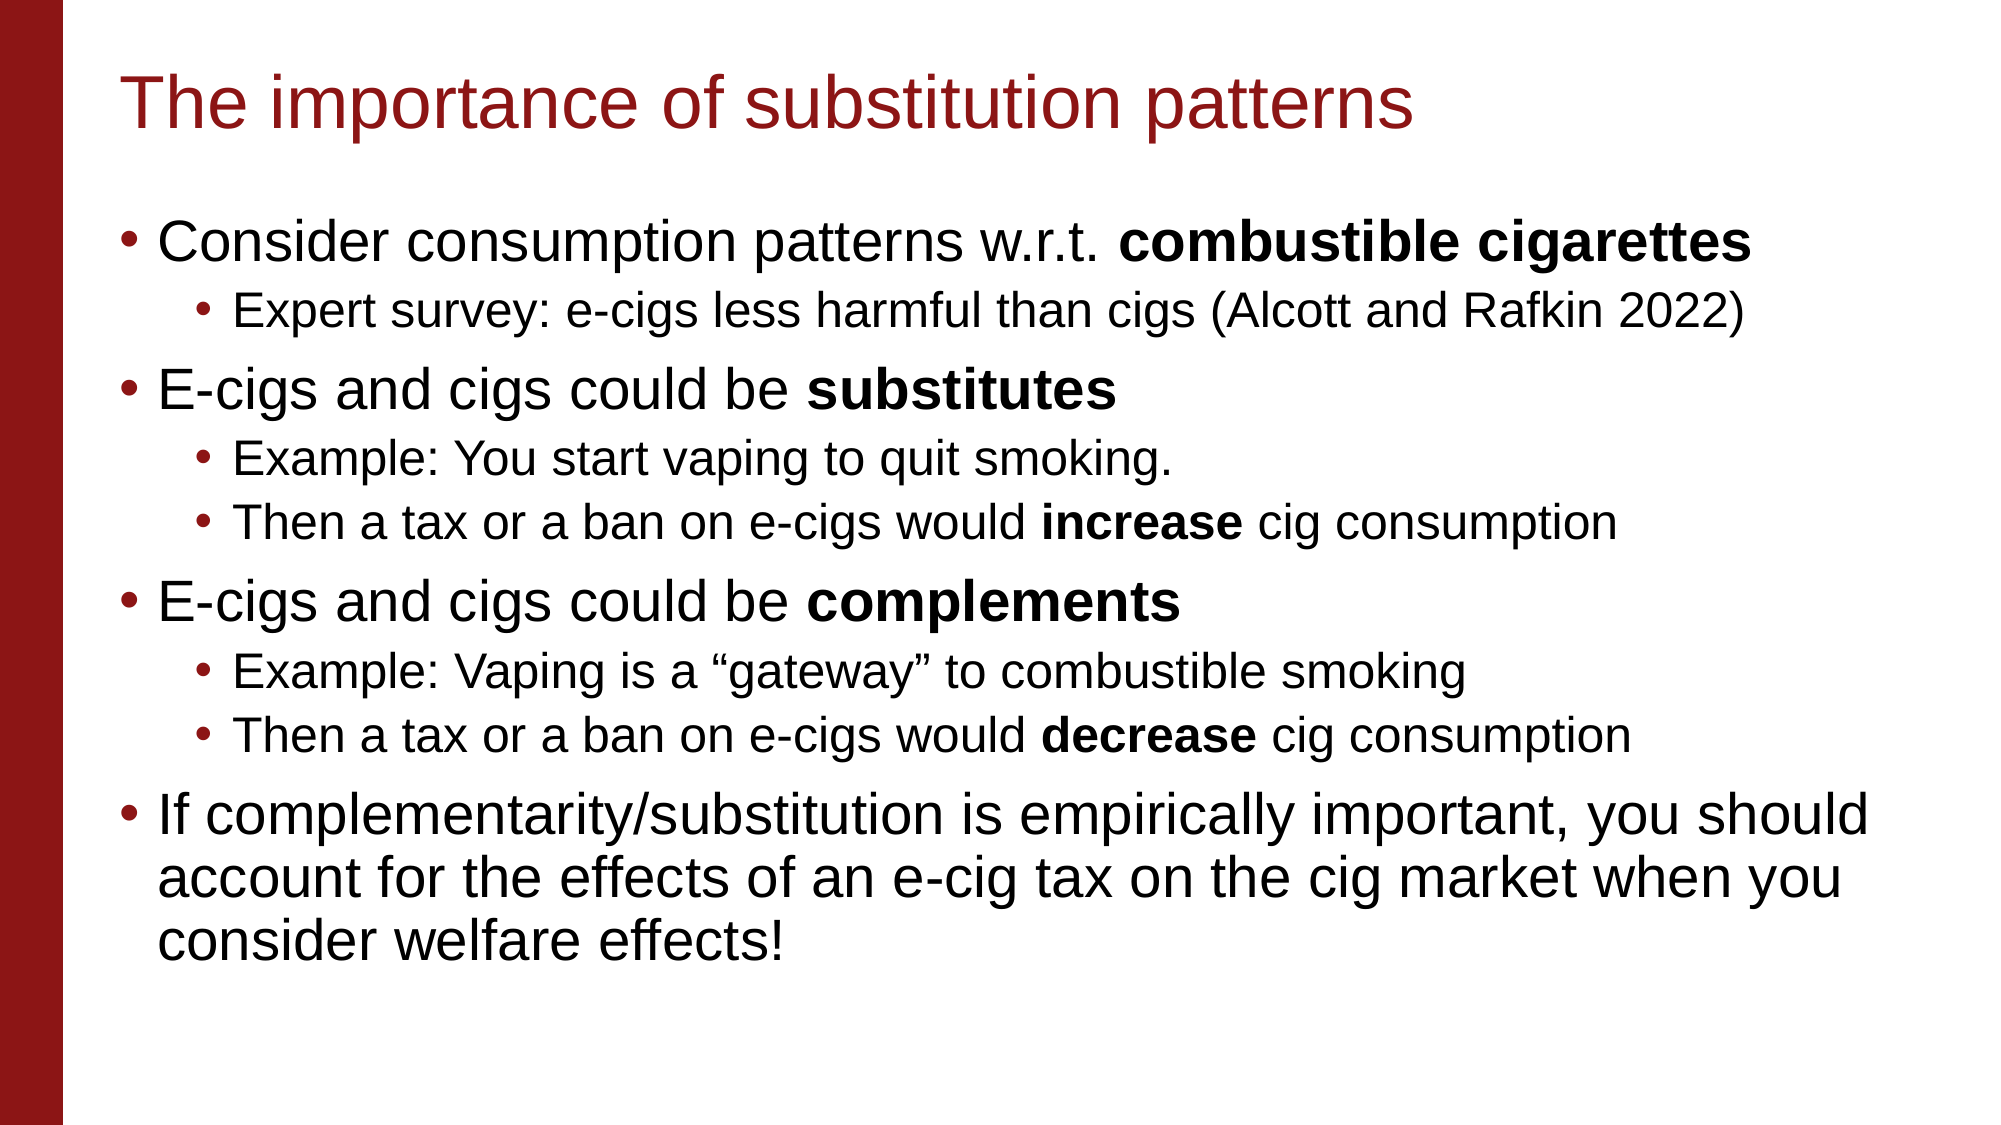

# The importance of substitution patterns
Consider consumption patterns w.r.t. combustible cigarettes
Expert survey: e-cigs less harmful than cigs (Alcott and Rafkin 2022)
E-cigs and cigs could be substitutes
Example: You start vaping to quit smoking.
Then a tax or a ban on e-cigs would increase cig consumption
E-cigs and cigs could be complements
Example: Vaping is a “gateway” to combustible smoking
Then a tax or a ban on e-cigs would decrease cig consumption
If complementarity/substitution is empirically important, you should account for the effects of an e-cig tax on the cig market when you consider welfare effects!